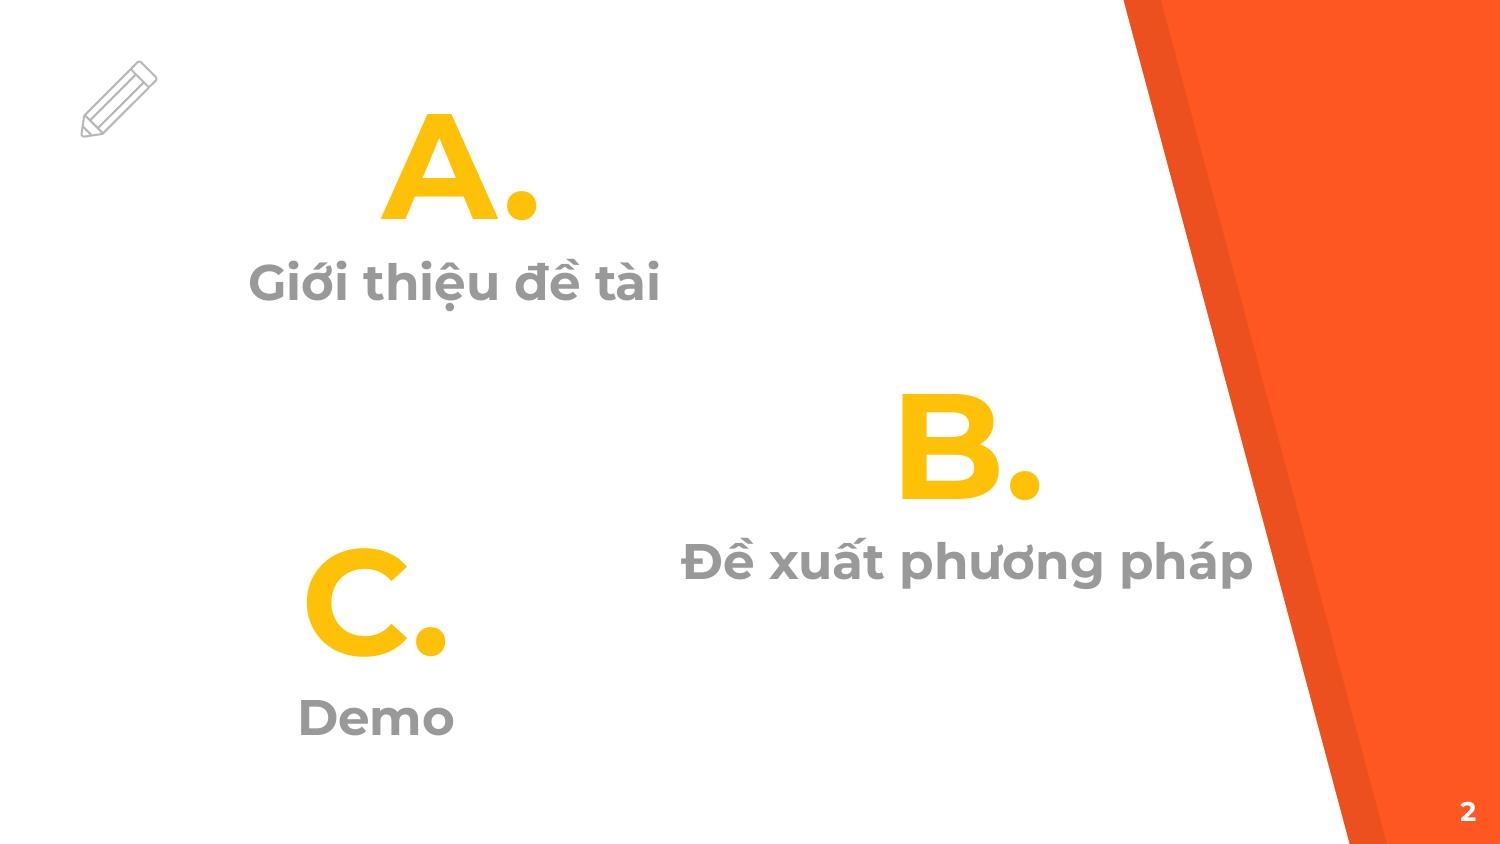

A.
Giới thiệu đề tài
B.
Đề xuất phương pháp
C.
Demo
2